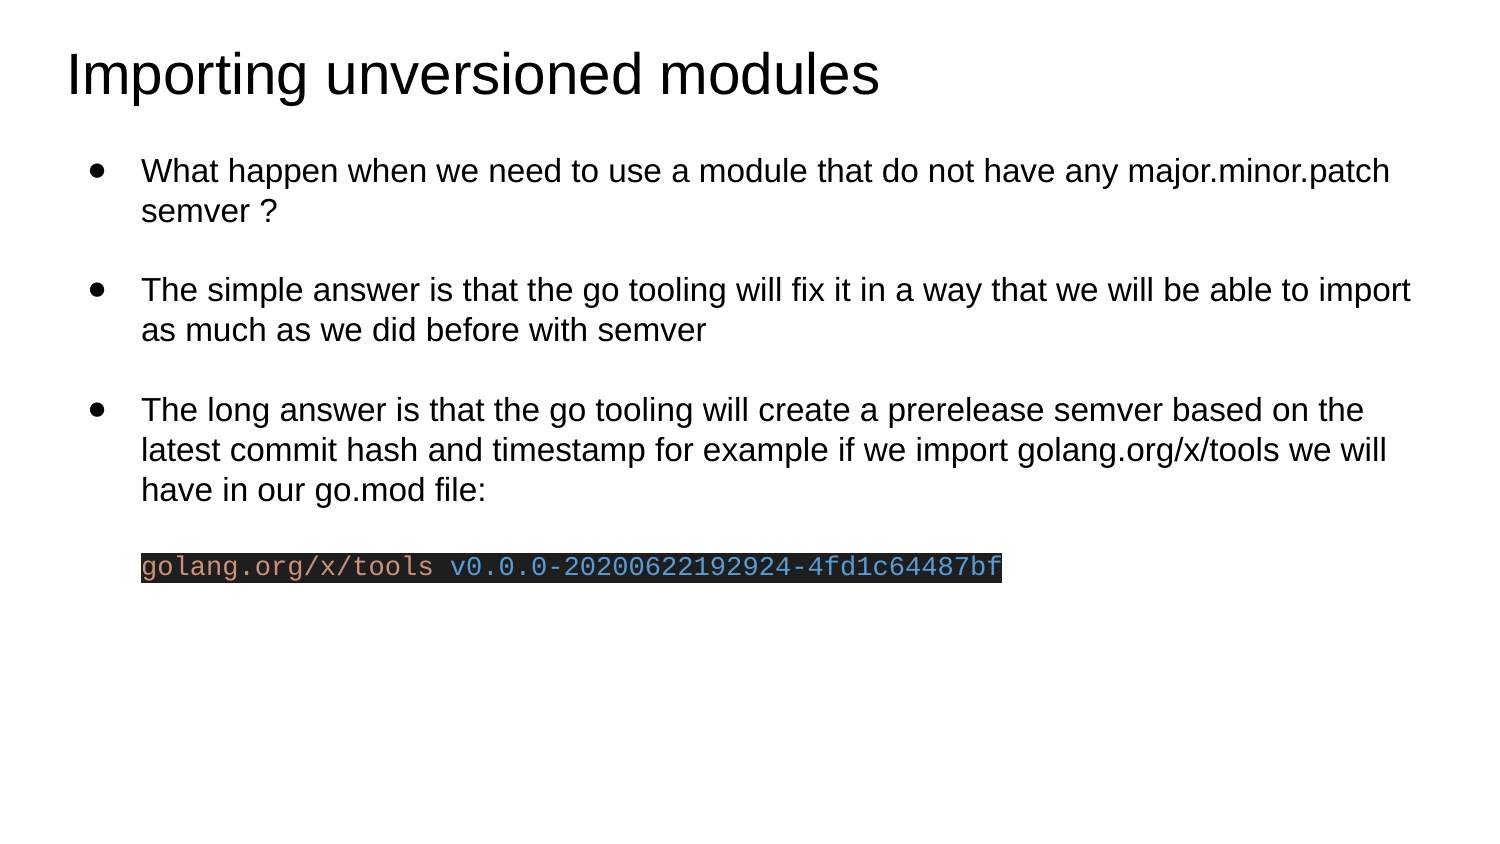

# Importing unversioned modules
What happen when we need to use a module that do not have any major.minor.patch semver ?

The simple answer is that the go tooling will fix it in a way that we will be able to import as much as we did before with semver

The long answer is that the go tooling will create a prerelease semver based on the latest commit hash and timestamp for example if we import golang.org/x/tools we will have in our go.mod file:

golang.org/x/tools v0.0.0-20200622192924-4fd1c64487bf